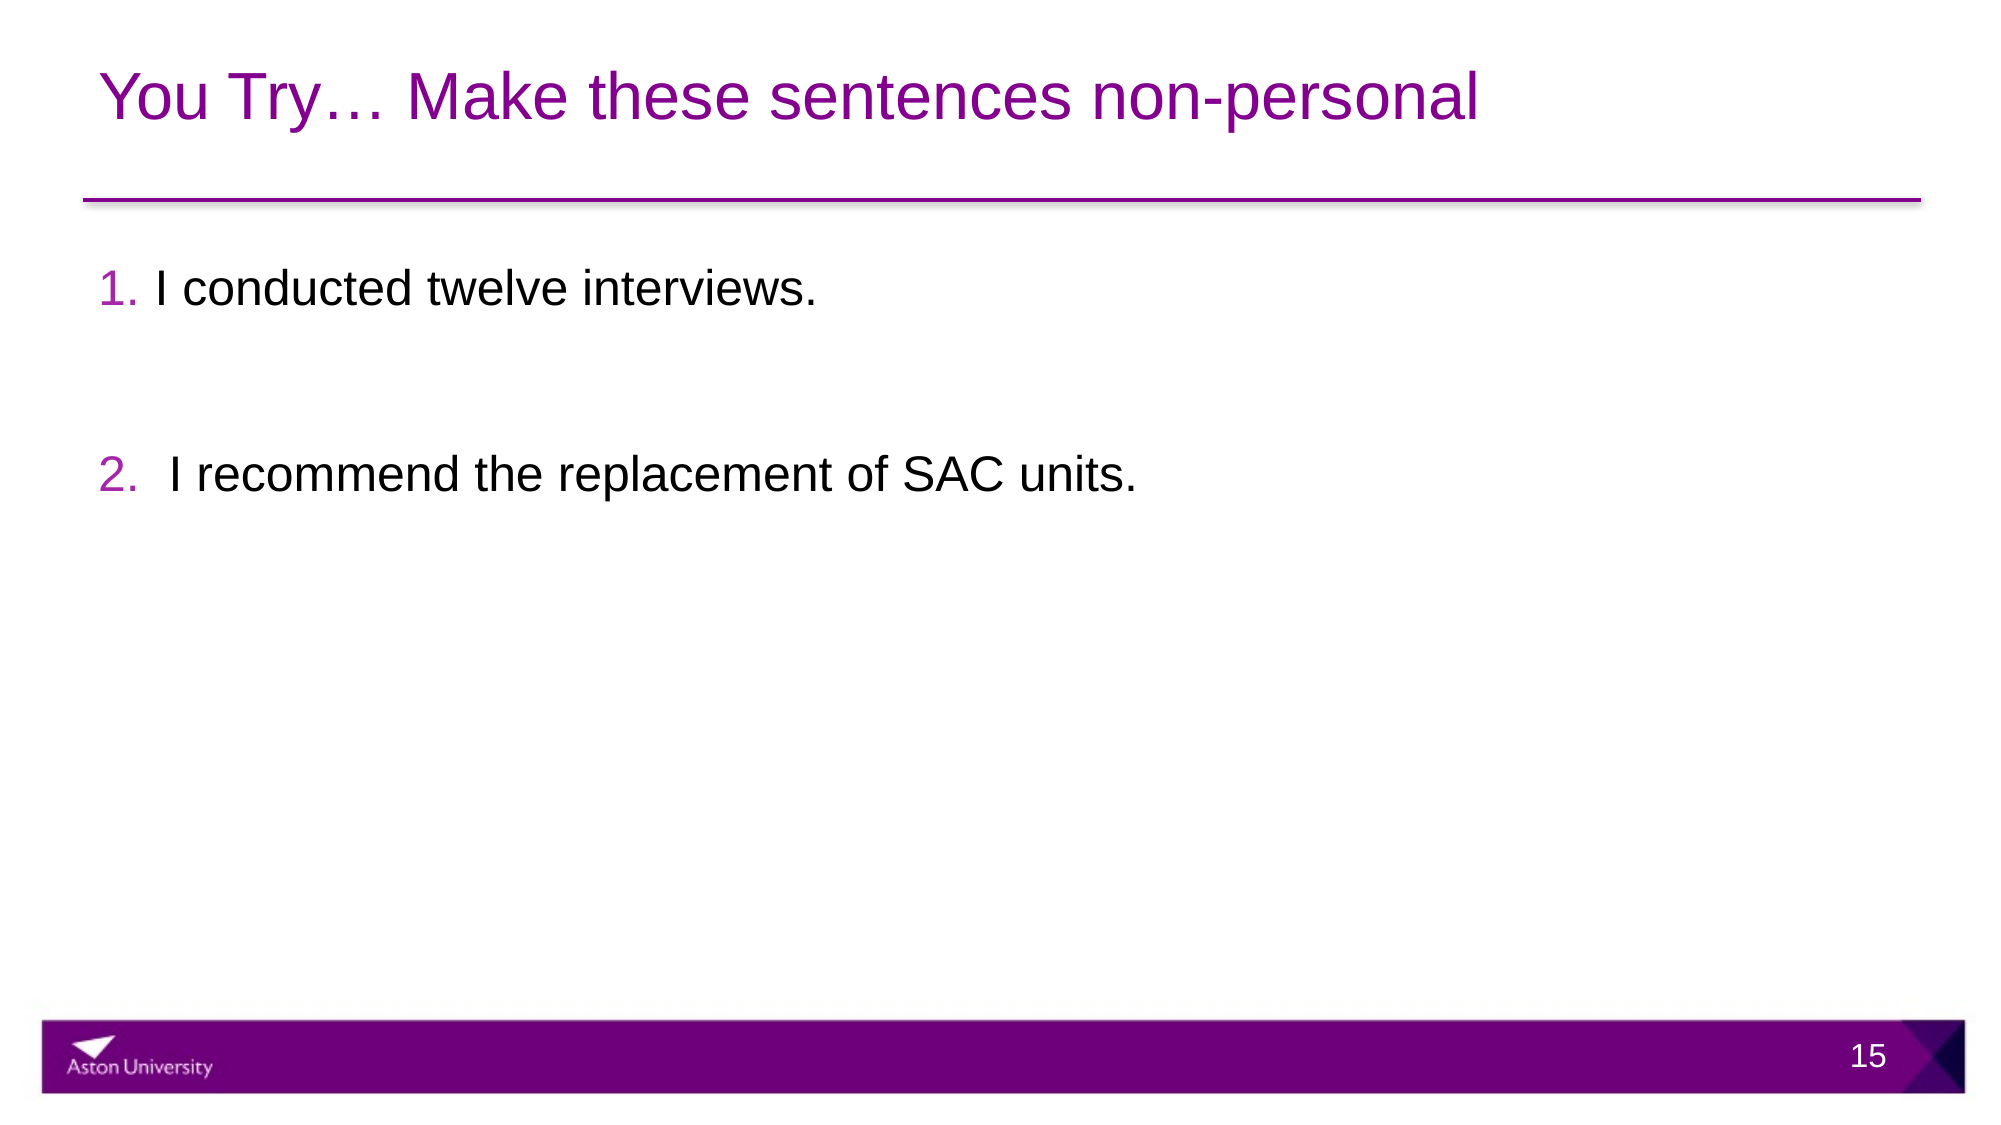

# You Try… Make these sentences non-personal
I conducted twelve interviews.

 I recommend the replacement of SAC units.